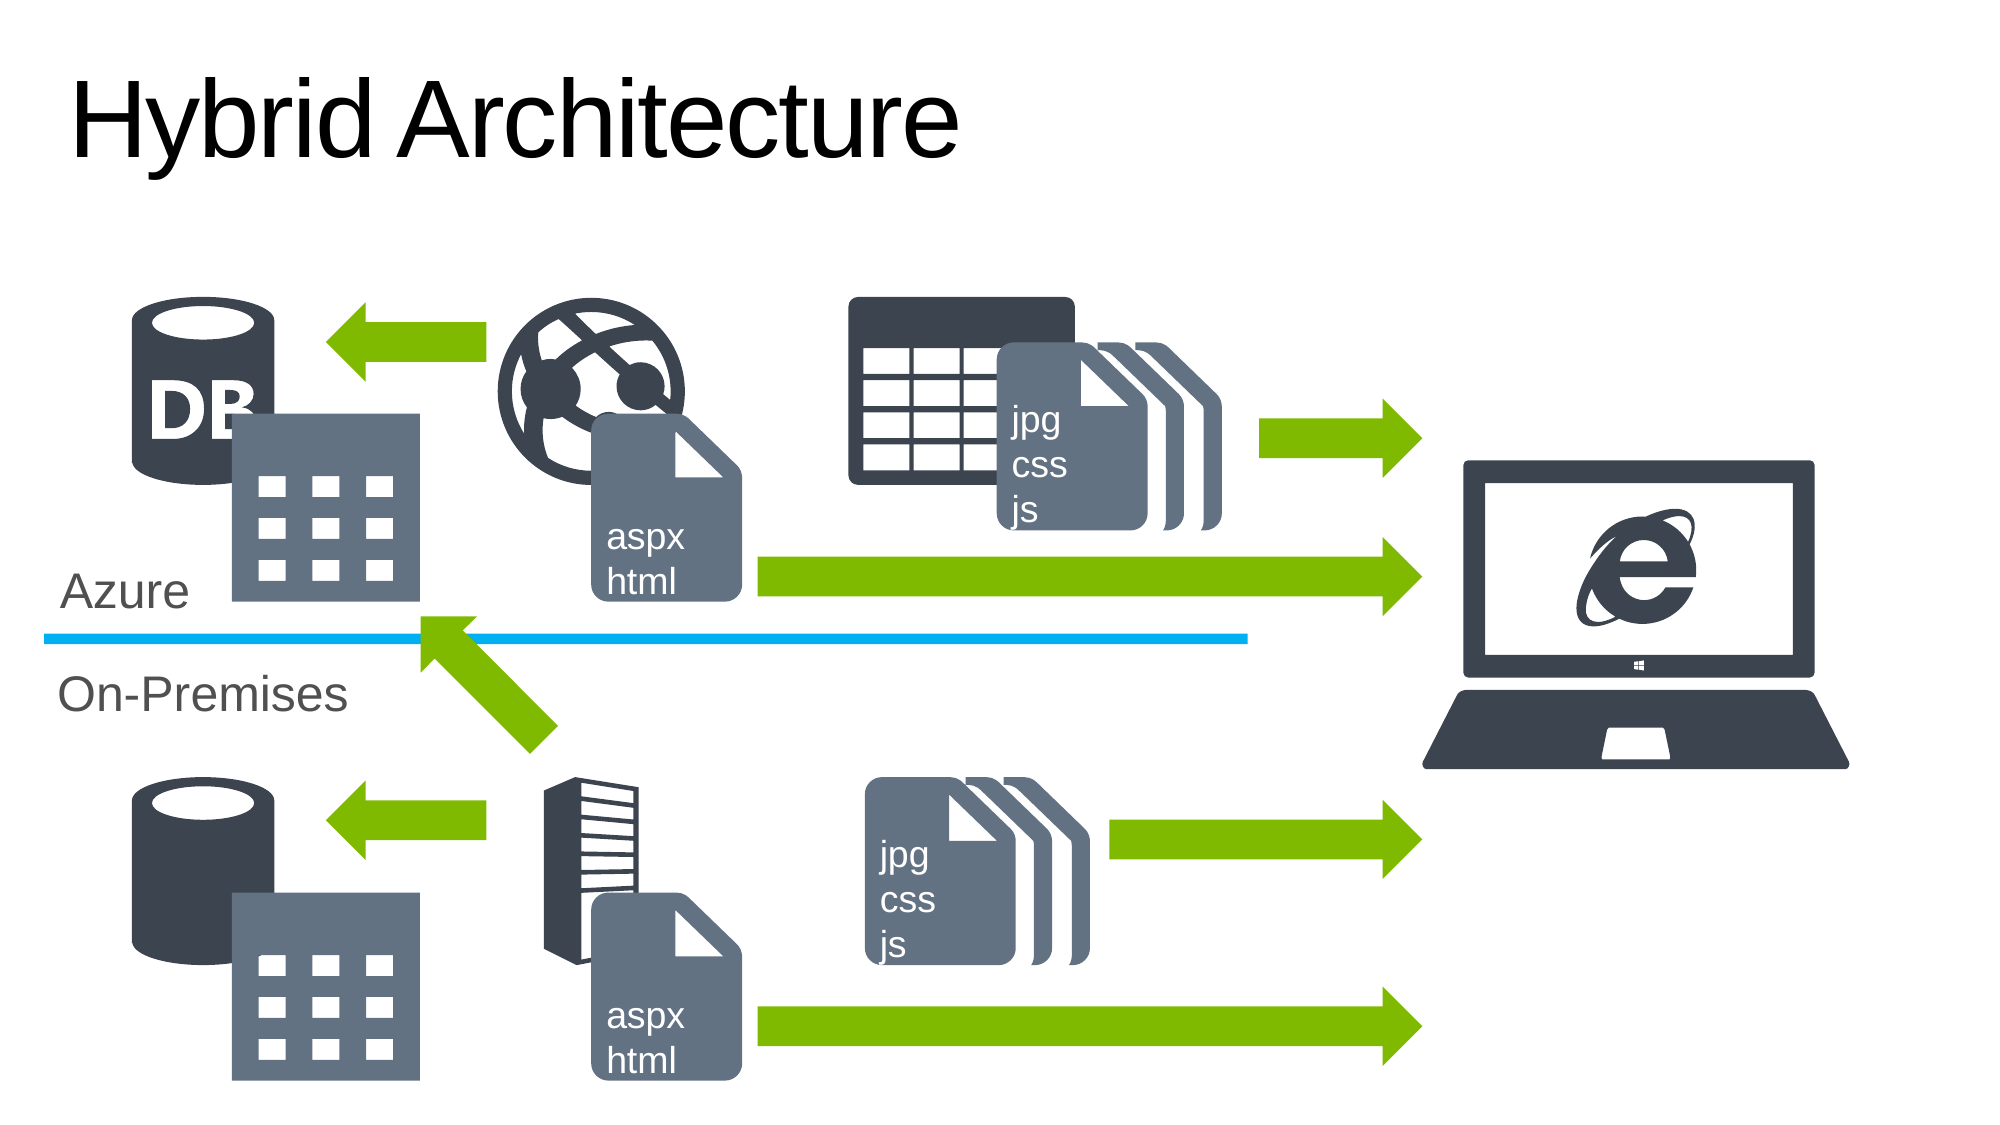

# Hybrid Architecture

jpg
css
js

aspx
html

Azure

On-Premises

jpg
css
js

aspx
html